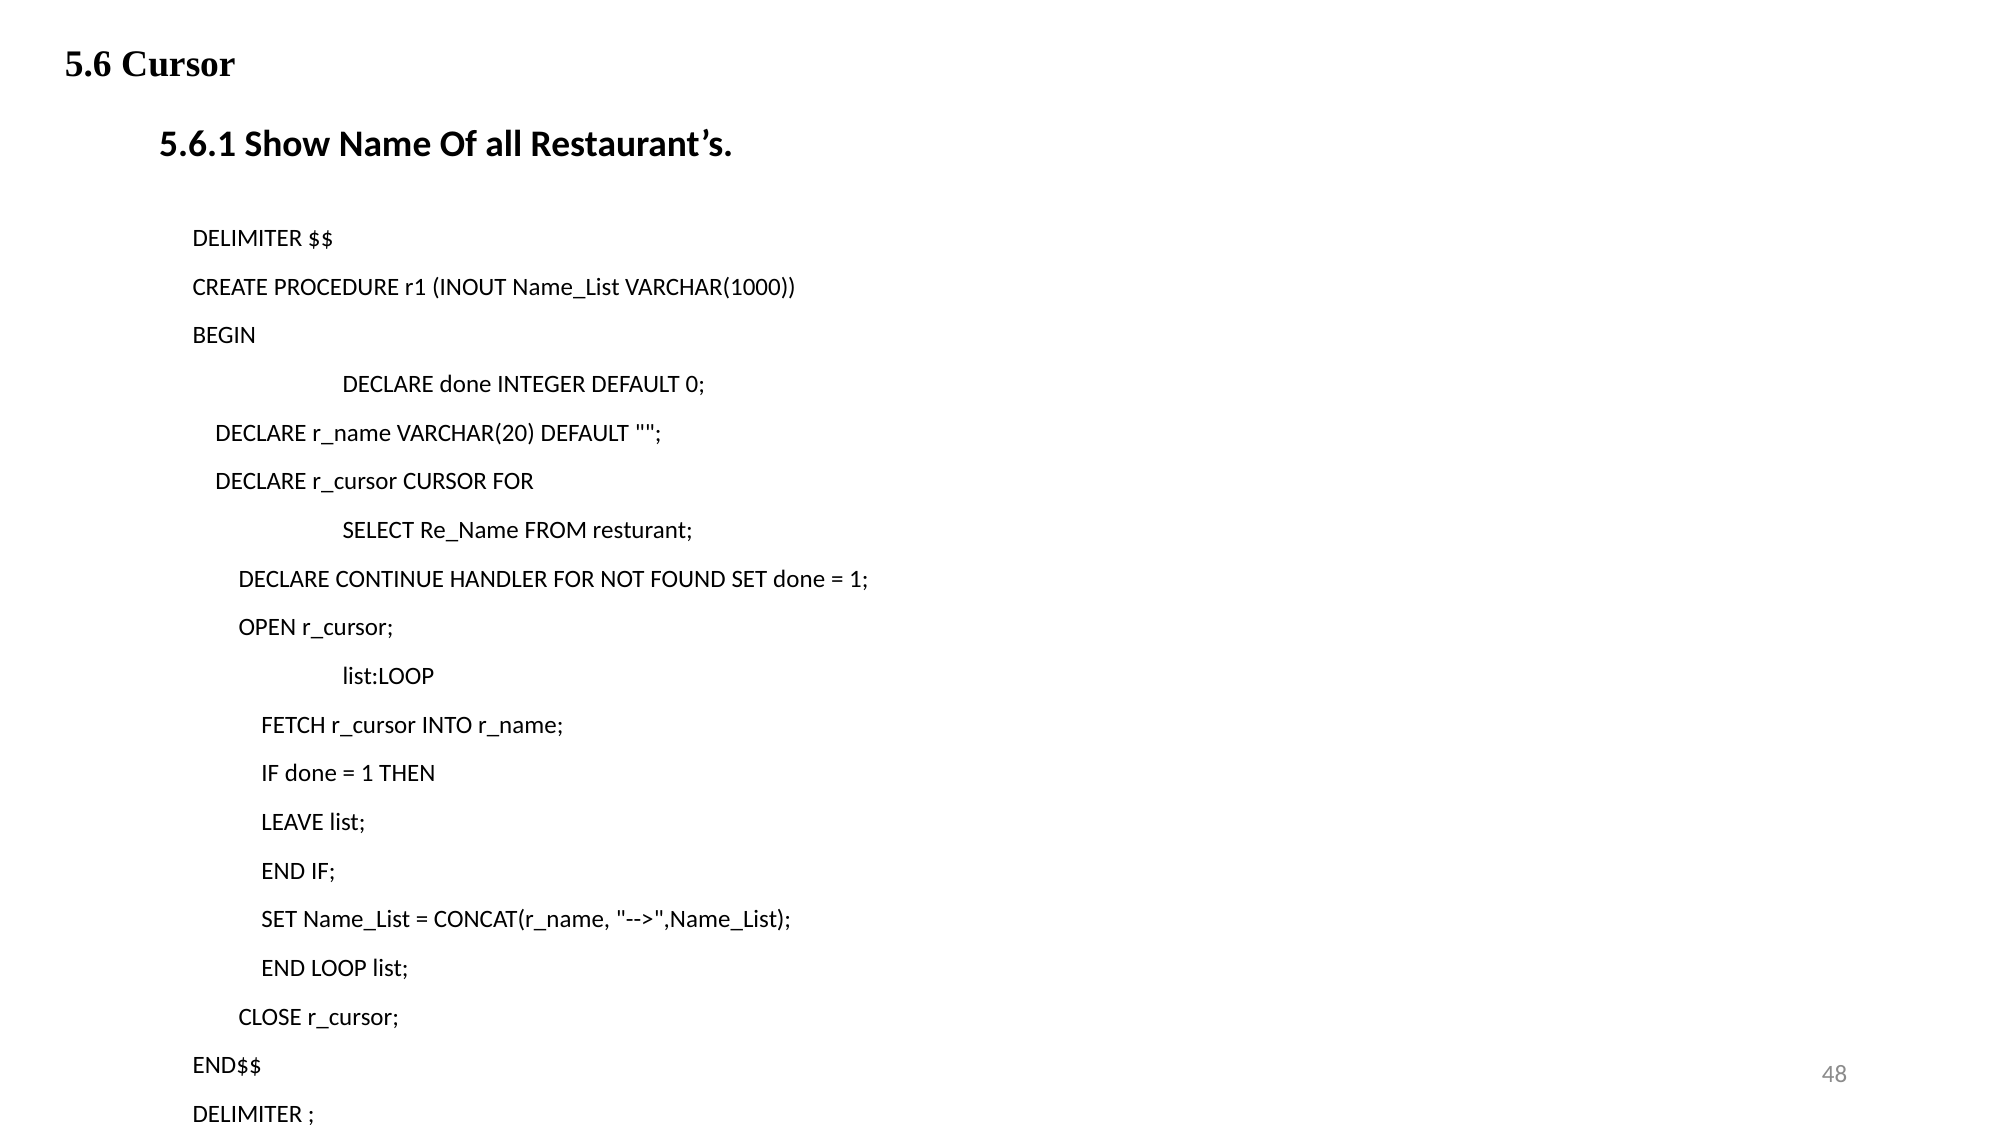

5.6 Cursor
5.6.1 Show Name Of all Restaurant’s.
DELIMITER $$
CREATE PROCEDURE r1 (INOUT Name_List VARCHAR(1000))
BEGIN
	DECLARE done INTEGER DEFAULT 0;
    DECLARE r_name VARCHAR(20) DEFAULT "";
    DECLARE r_cursor CURSOR FOR
    	SELECT Re_Name FROM resturant;
        DECLARE CONTINUE HANDLER FOR NOT FOUND SET done = 1;
        OPEN r_cursor;
        	list:LOOP
            FETCH r_cursor INTO r_name;
            IF done = 1 THEN
            LEAVE list;
            END IF;
            SET Name_List = CONCAT(r_name, "-->",Name_List);
            END LOOP list;
        CLOSE r_cursor;
END$$
DELIMITER ;
48